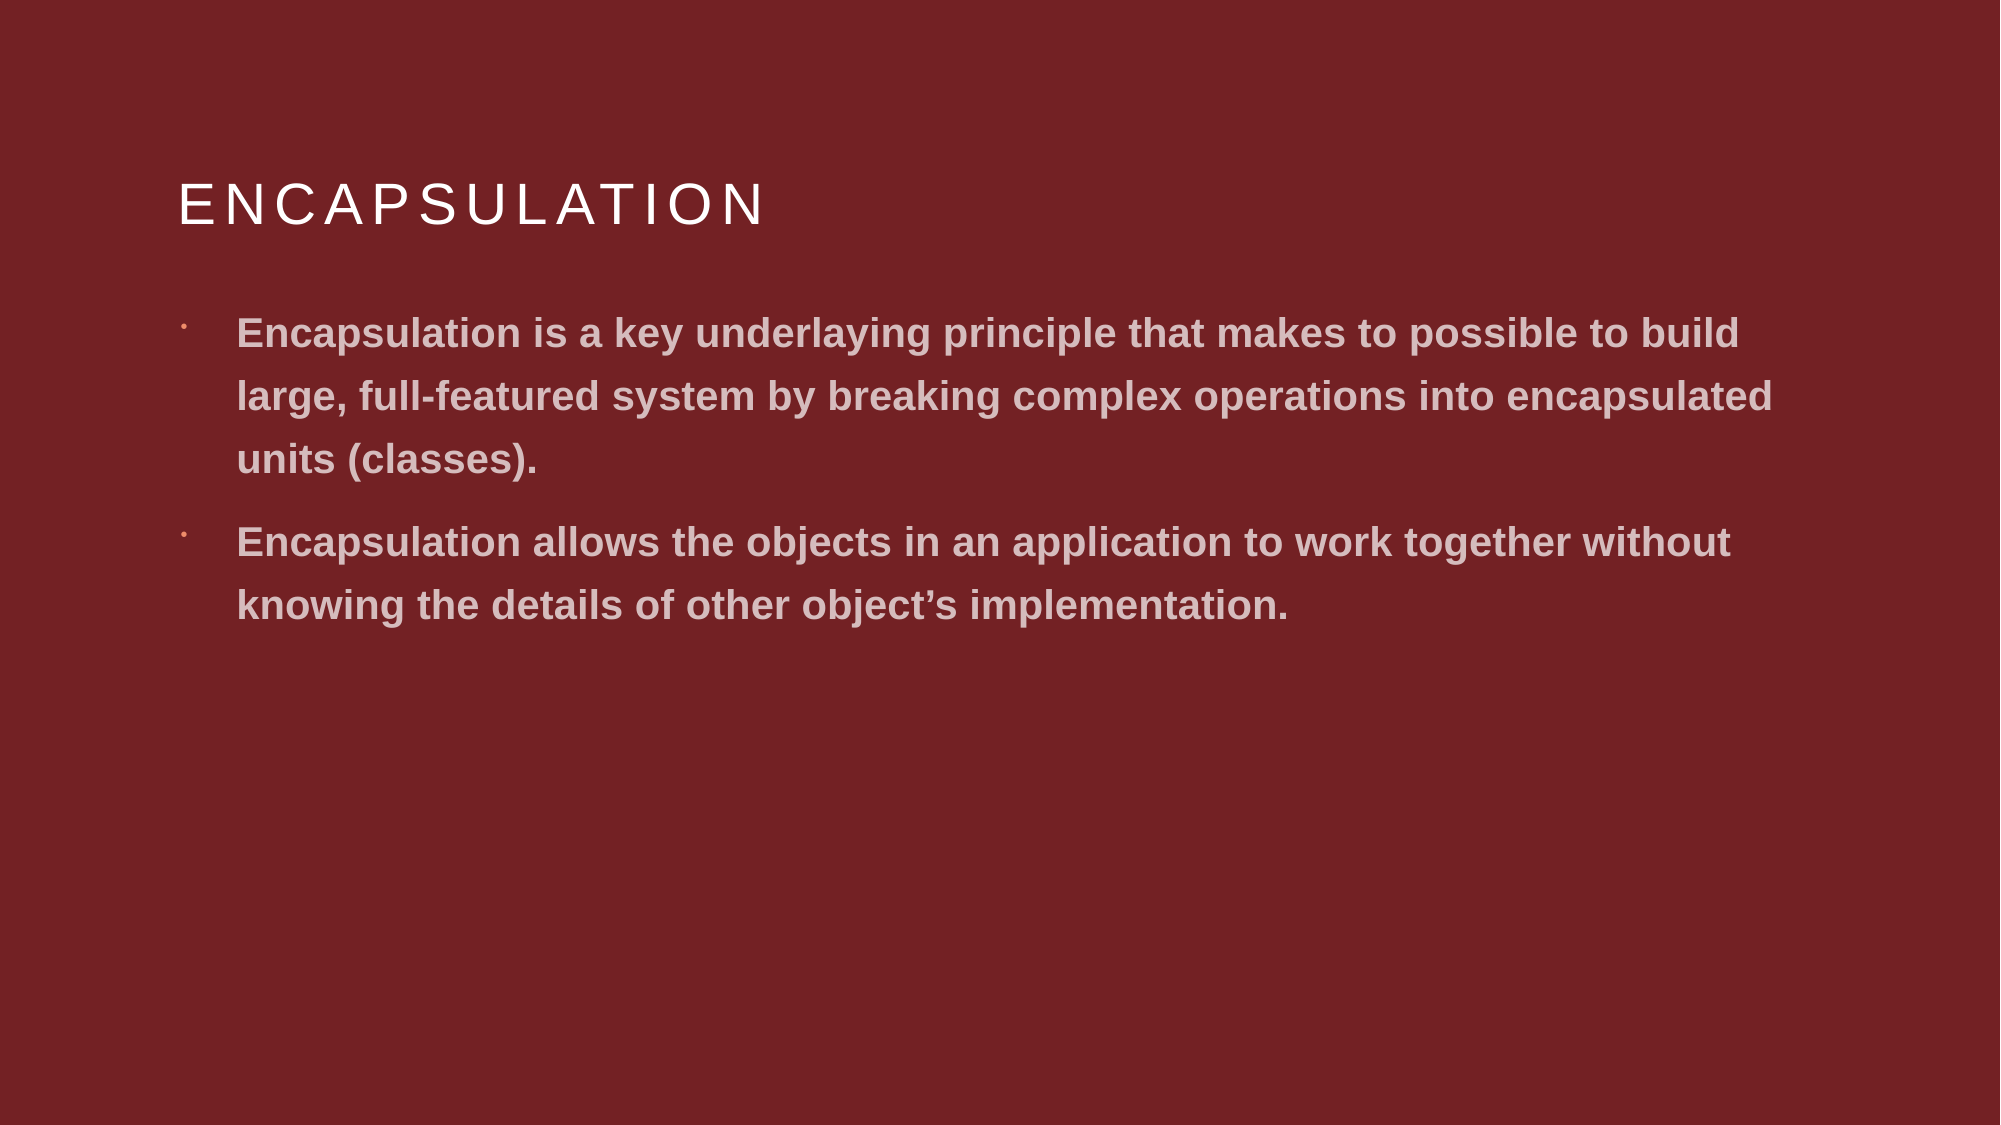

# Encapsulation
Encapsulation is a key underlaying principle that makes to possible to build large, full-featured system by breaking complex operations into encapsulated units (classes).
Encapsulation allows the objects in an application to work together without knowing the details of other object’s implementation.